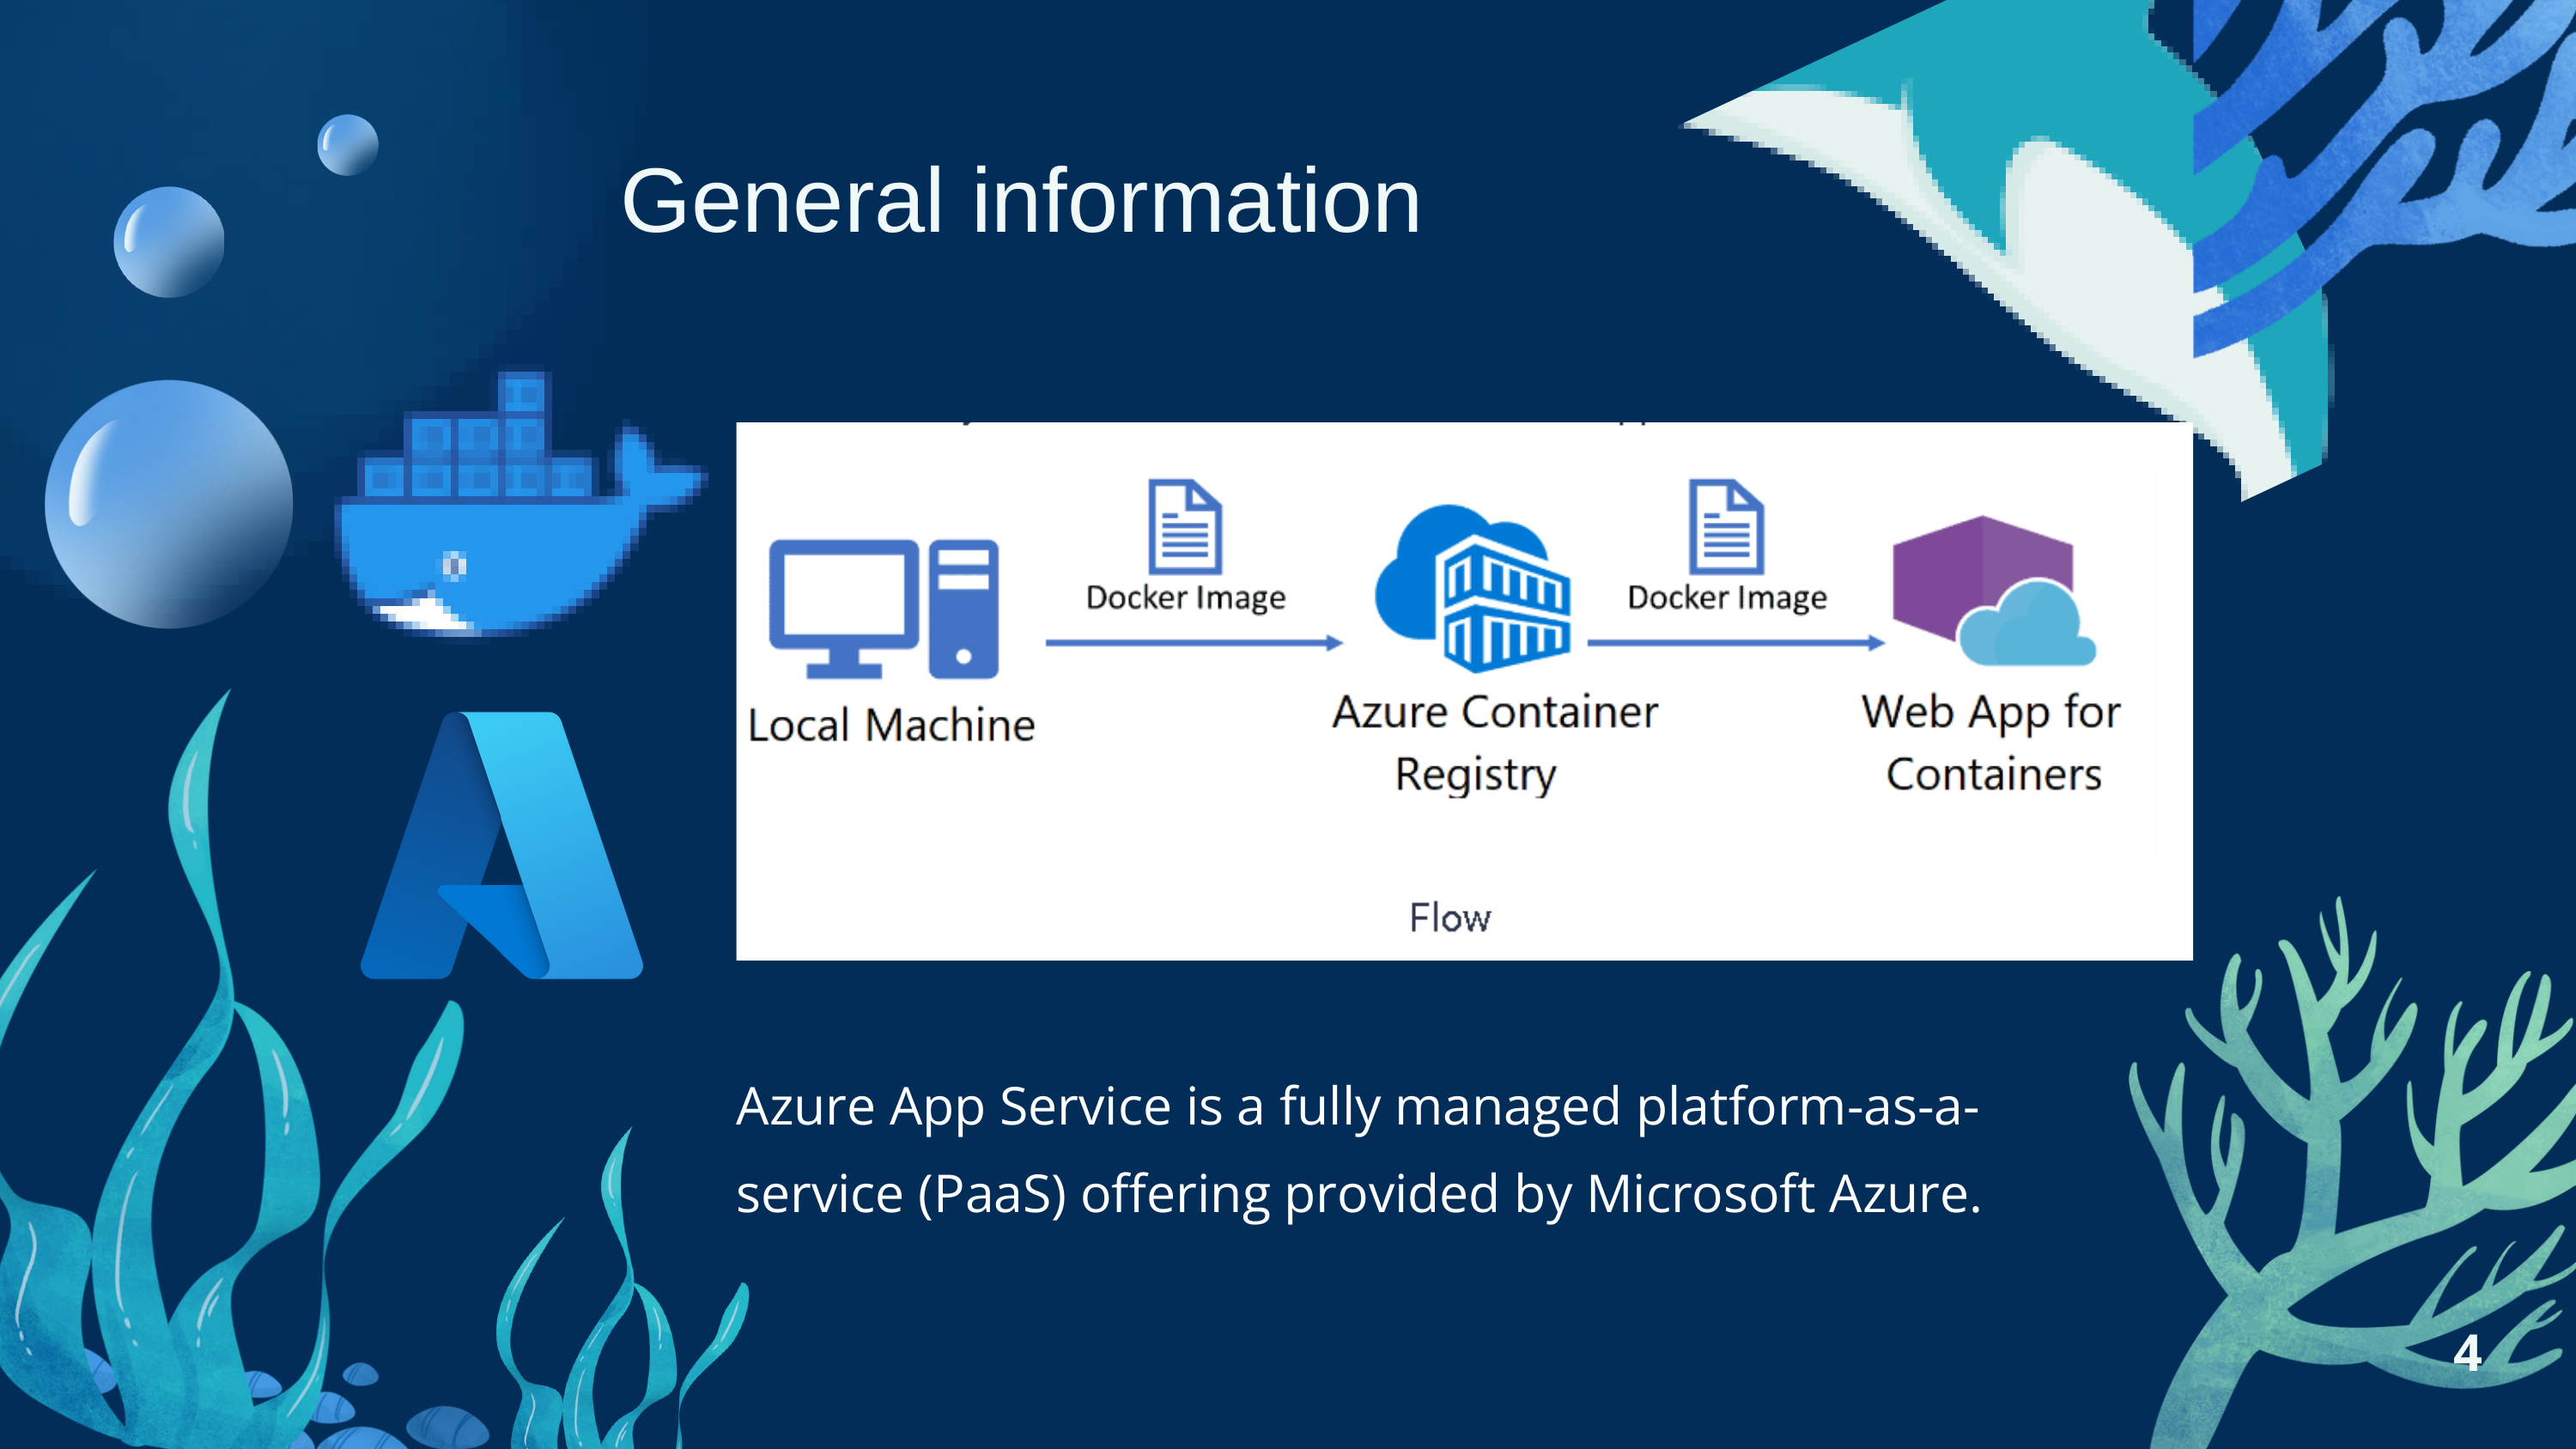

General information

Azure App Service is a fully managed platform-as-a-service (PaaS) offering provided by Microsoft Azure.

4